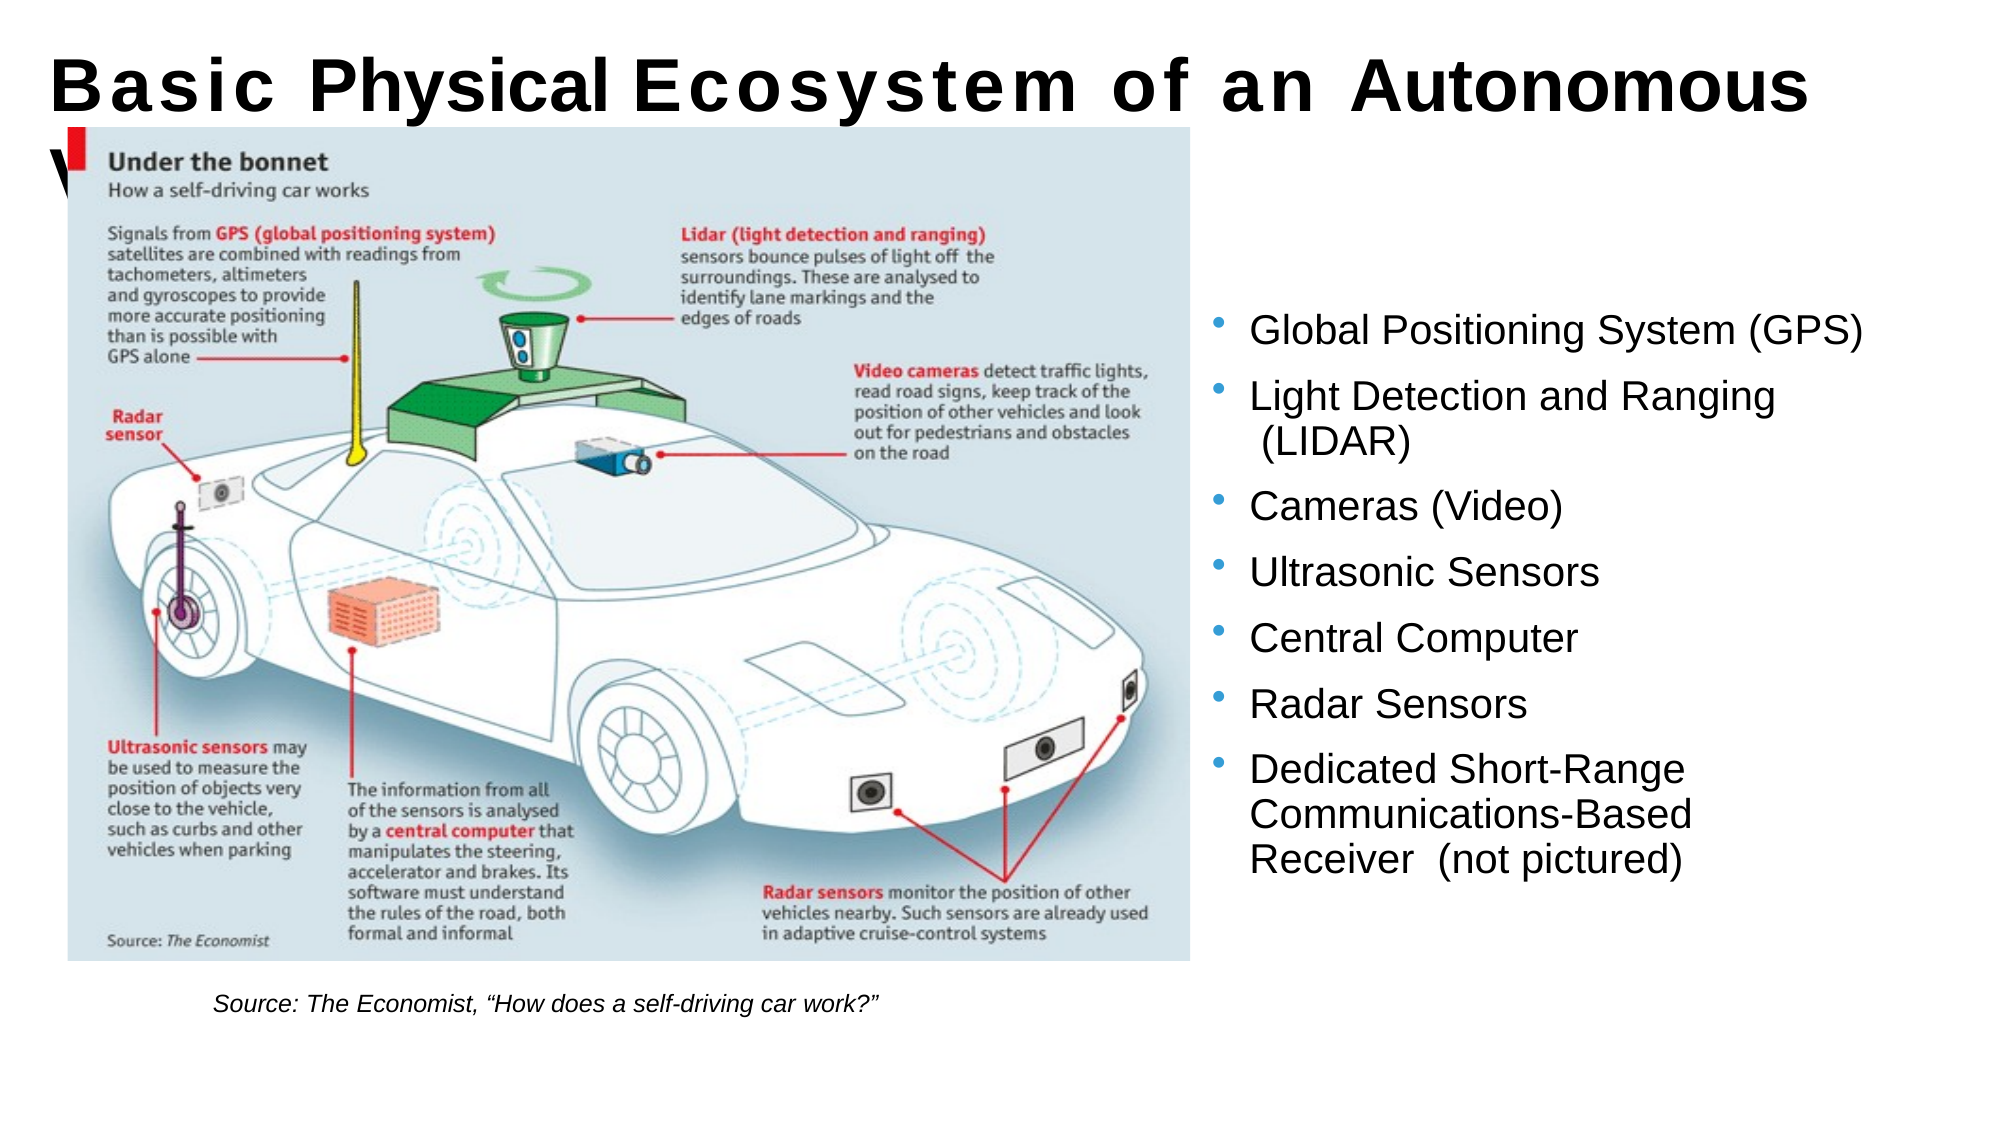

# Basic Physical Ecosystem of an Autonomous Vehicle

Global Positioning System (GPS)
Light Detection and Ranging  (LIDAR)
Cameras (Video)
Ultrasonic Sensors
Central Computer
Radar Sensors
Dedicated Short-Range  Communications-Based Receiver  (not pictured)
Source: The Economist, “How does a self-driving car work?”